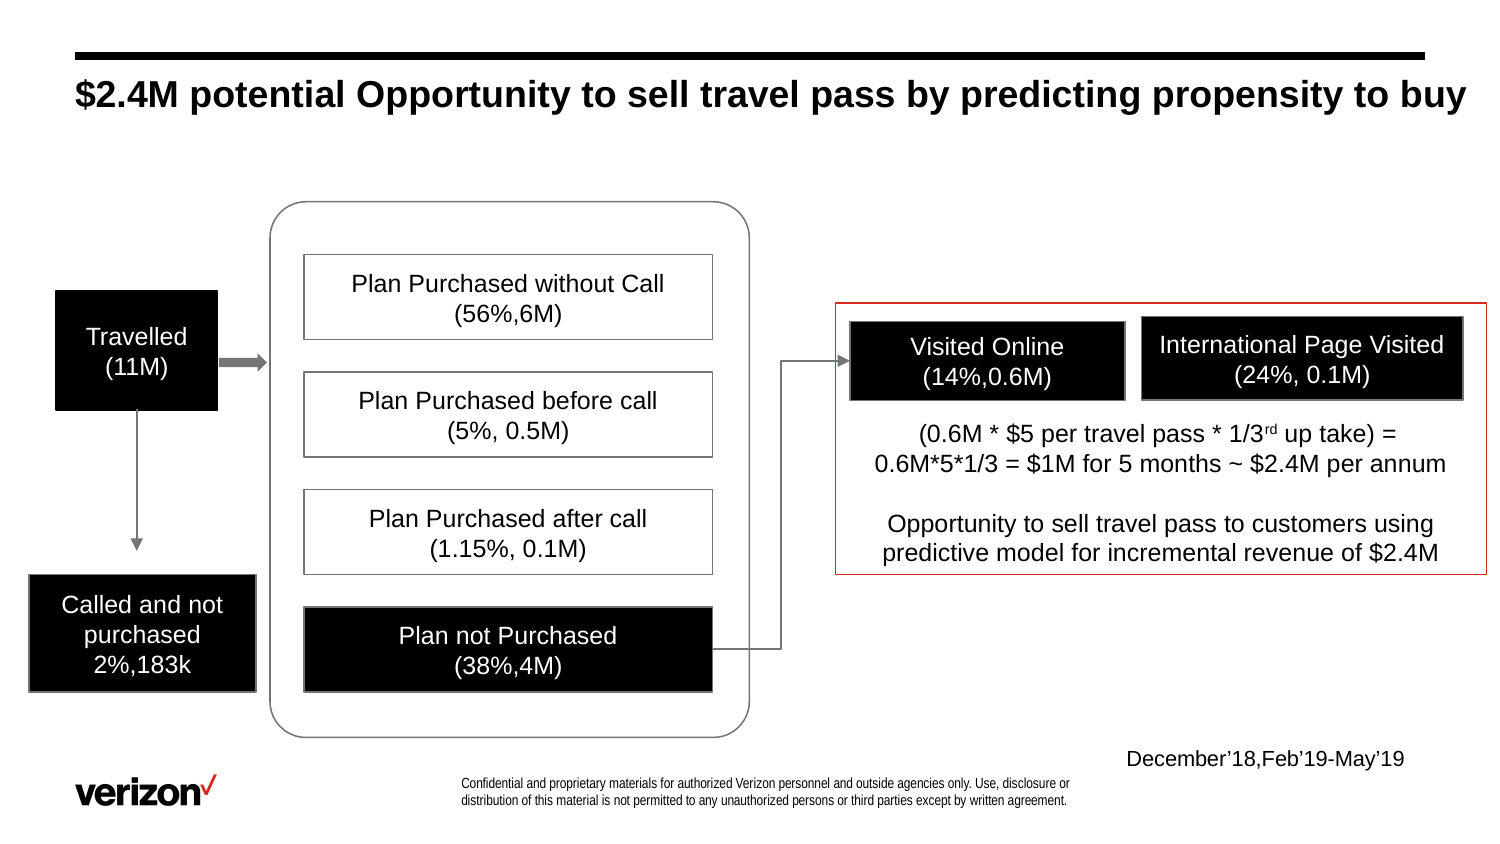

$2.4M potential Opportunity to sell travel pass by predicting propensity to buy

Plan Purchased without Call
(56%,6M)
Travelled
(11M)
(0.6M * $5 per travel pass * 1/3rd up take) =
0.6M*5*1/3 = $1M for 5 months ~ $2.4M per annum

Opportunity to sell travel pass to customers using predictive model for incremental revenue of $2.4M
International Page Visited
(24%, 0.1M)
Visited Online
(14%,0.6M)

Plan Purchased before call
(5%, 0.5M)
Plan Purchased after call
(1.15%, 0.1M)
Called and not purchased 2%,183k
Plan not Purchased
(38%,4M)
December’18,Feb’19-May’19